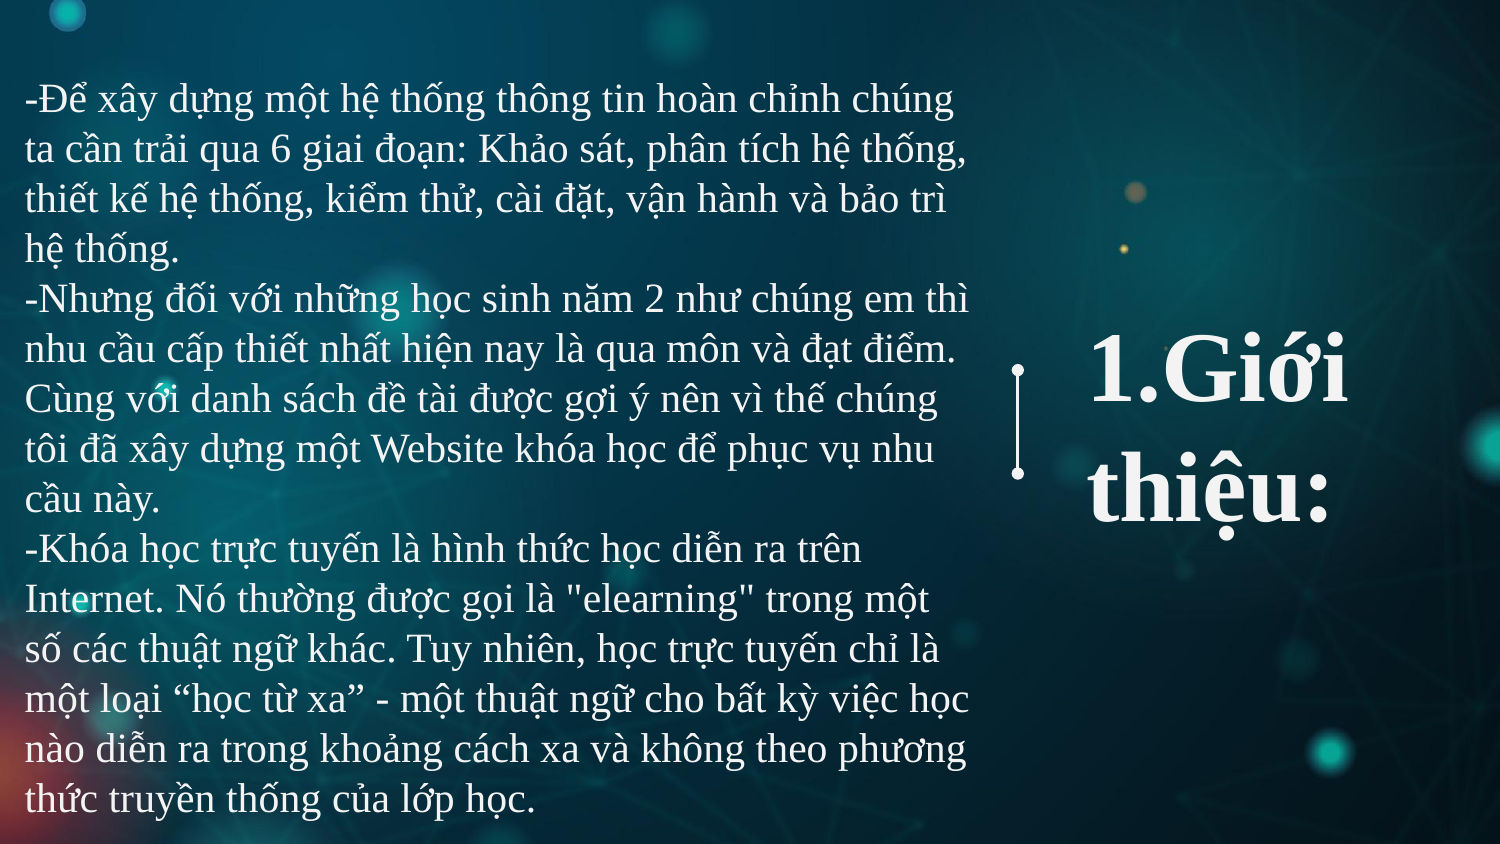

-Để xây dựng một hệ thống thông tin hoàn chỉnh chúng ta cần trải qua 6 giai đoạn: Khảo sát, phân tích hệ thống, thiết kế hệ thống, kiểm thử, cài đặt, vận hành và bảo trì hệ thống.
-Nhưng đối với những học sinh năm 2 như chúng em thì nhu cầu cấp thiết nhất hiện nay là qua môn và đạt điểm. Cùng với danh sách đề tài được gợi ý nên vì thế chúng tôi đã xây dựng một Website khóa học để phục vụ nhu cầu này.
-Khóa học trực tuyến là hình thức học diễn ra trên Internet. Nó thường được gọi là "elearning" trong một số các thuật ngữ khác. Tuy nhiên, học trực tuyến chỉ là một loại “học từ xa” - một thuật ngữ cho bất kỳ việc học nào diễn ra trong khoảng cách xa và không theo phương thức truyền thống của lớp học.
# 1.Giới thiệu: